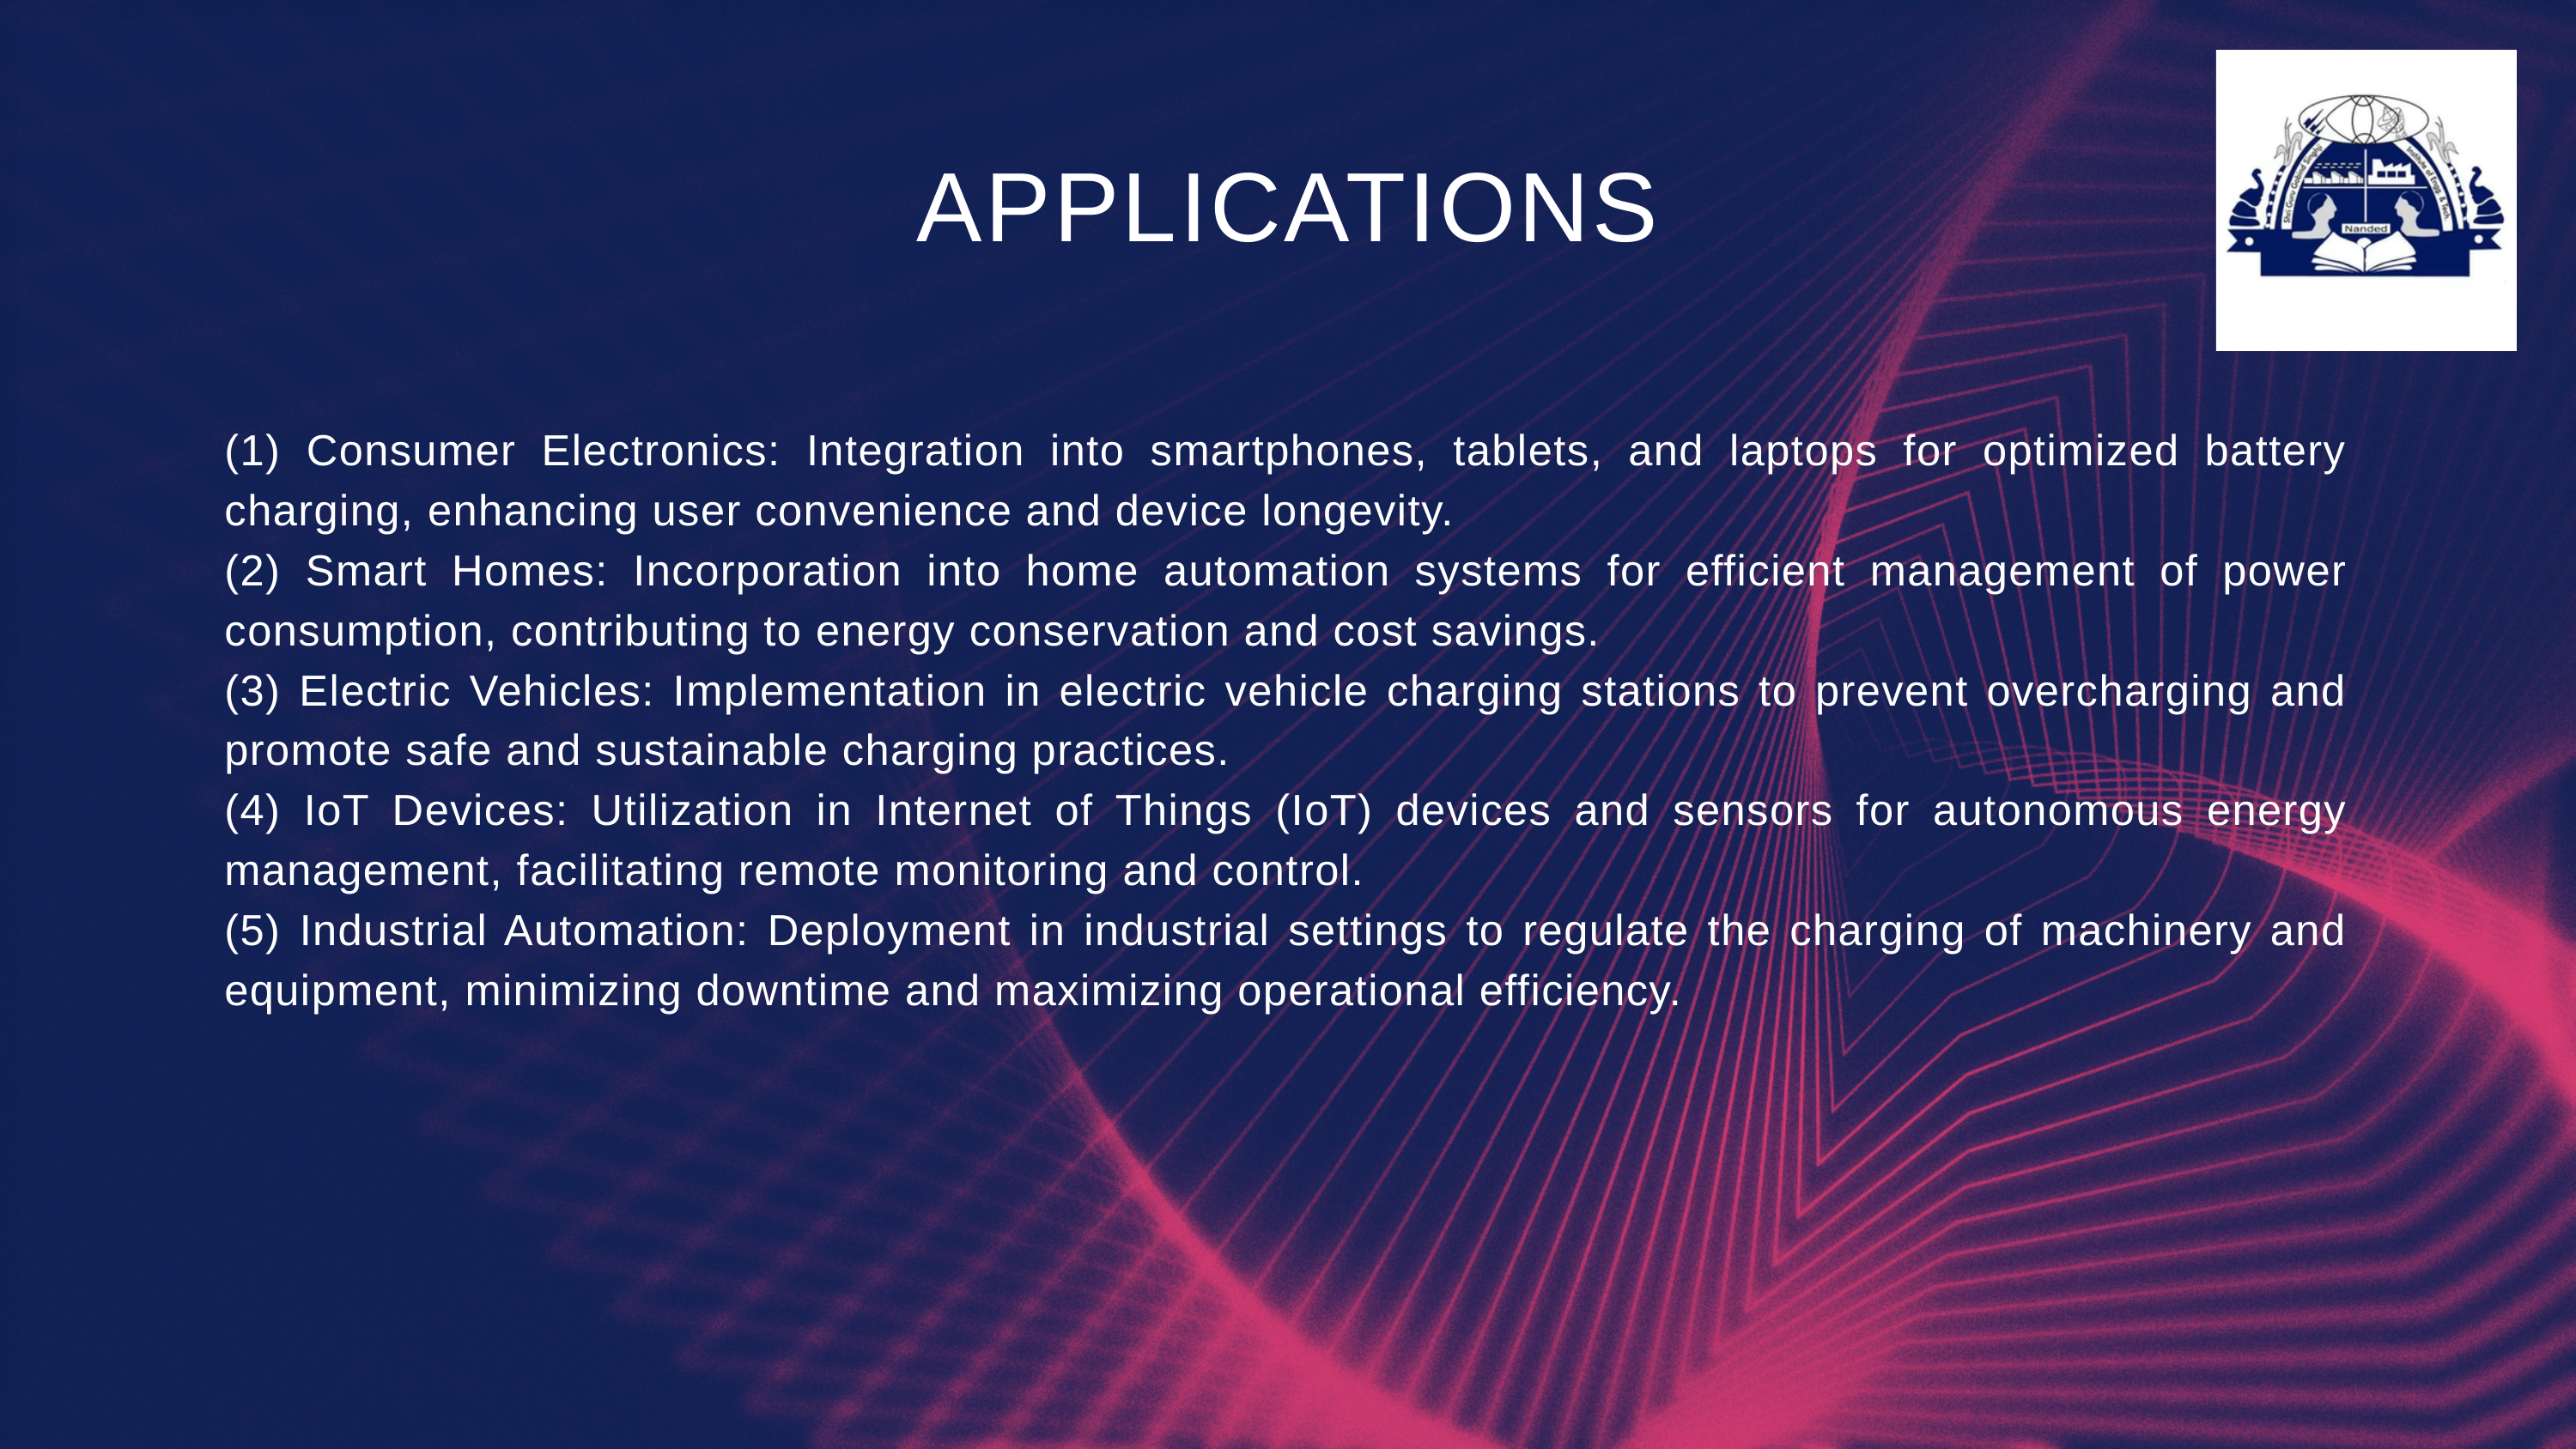

APPLICATIONS
(1) Consumer Electronics: Integration into smartphones, tablets, and laptops for optimized battery charging, enhancing user convenience and device longevity.
(2) Smart Homes: Incorporation into home automation systems for efficient management of power consumption, contributing to energy conservation and cost savings.
(3) Electric Vehicles: Implementation in electric vehicle charging stations to prevent overcharging and promote safe and sustainable charging practices.
(4) IoT Devices: Utilization in Internet of Things (IoT) devices and sensors for autonomous energy management, facilitating remote monitoring and control.
(5) Industrial Automation: Deployment in industrial settings to regulate the charging of machinery and equipment, minimizing downtime and maximizing operational efficiency.